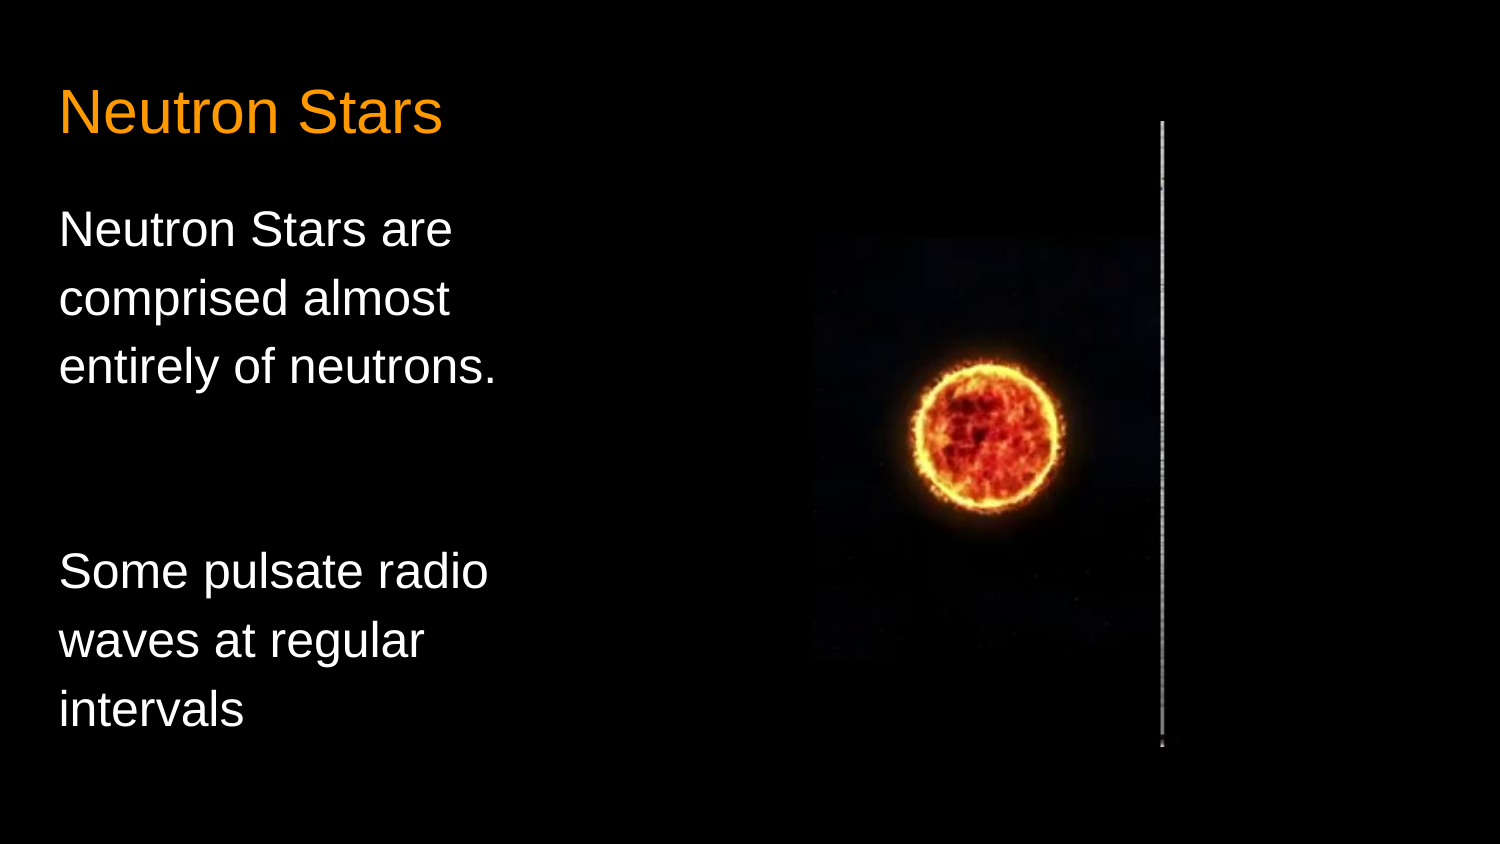

Neutron Stars

Neutron Stars are comprised almost entirely of neutrons.

Some pulsate radio waves at regular intervals